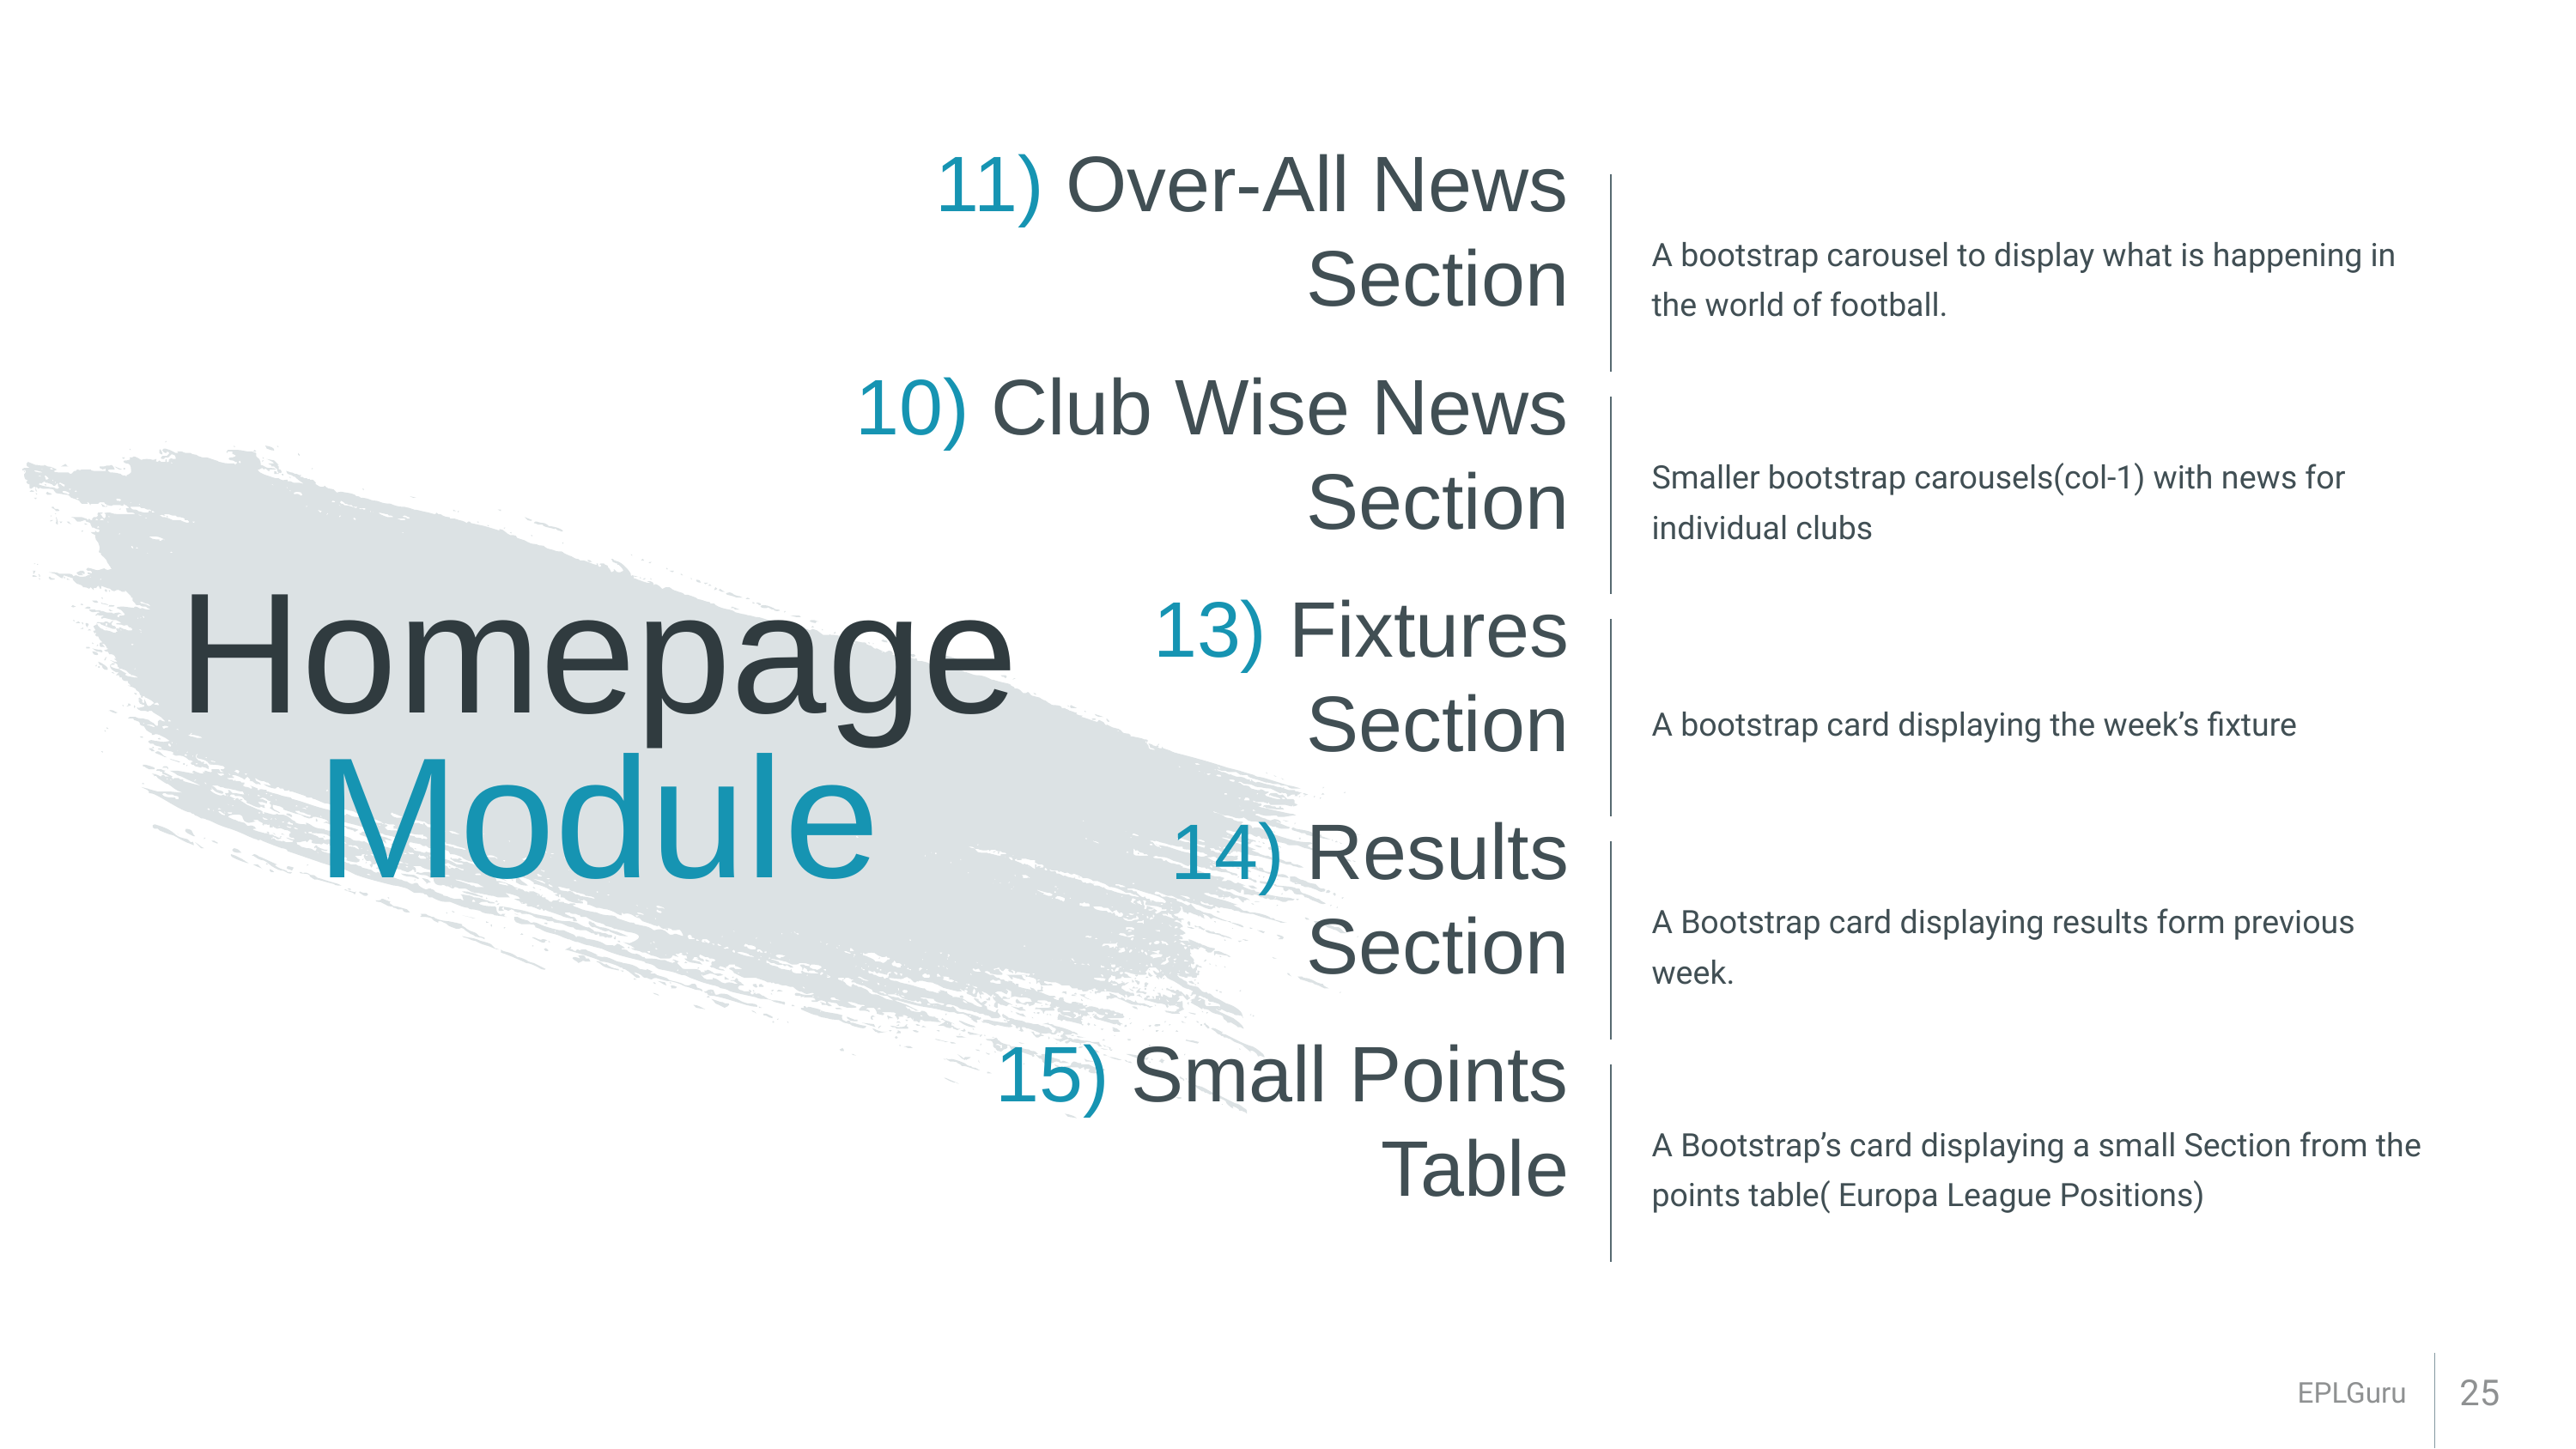

A bootstrap carousel to display what is happening in the world of football.
11) Over-All News Section
Smaller bootstrap carousels(col-1) with news for individual clubs
10) Club Wise News Section
# Homepage Module
A bootstrap card displaying the week’s fixture
13) Fixtures Section
A Bootstrap card displaying results form previous week.
14) Results Section
A Bootstrap’s card displaying a small Section from the points table( Europa League Positions)
15) Small Points Table
25
EPLGuru